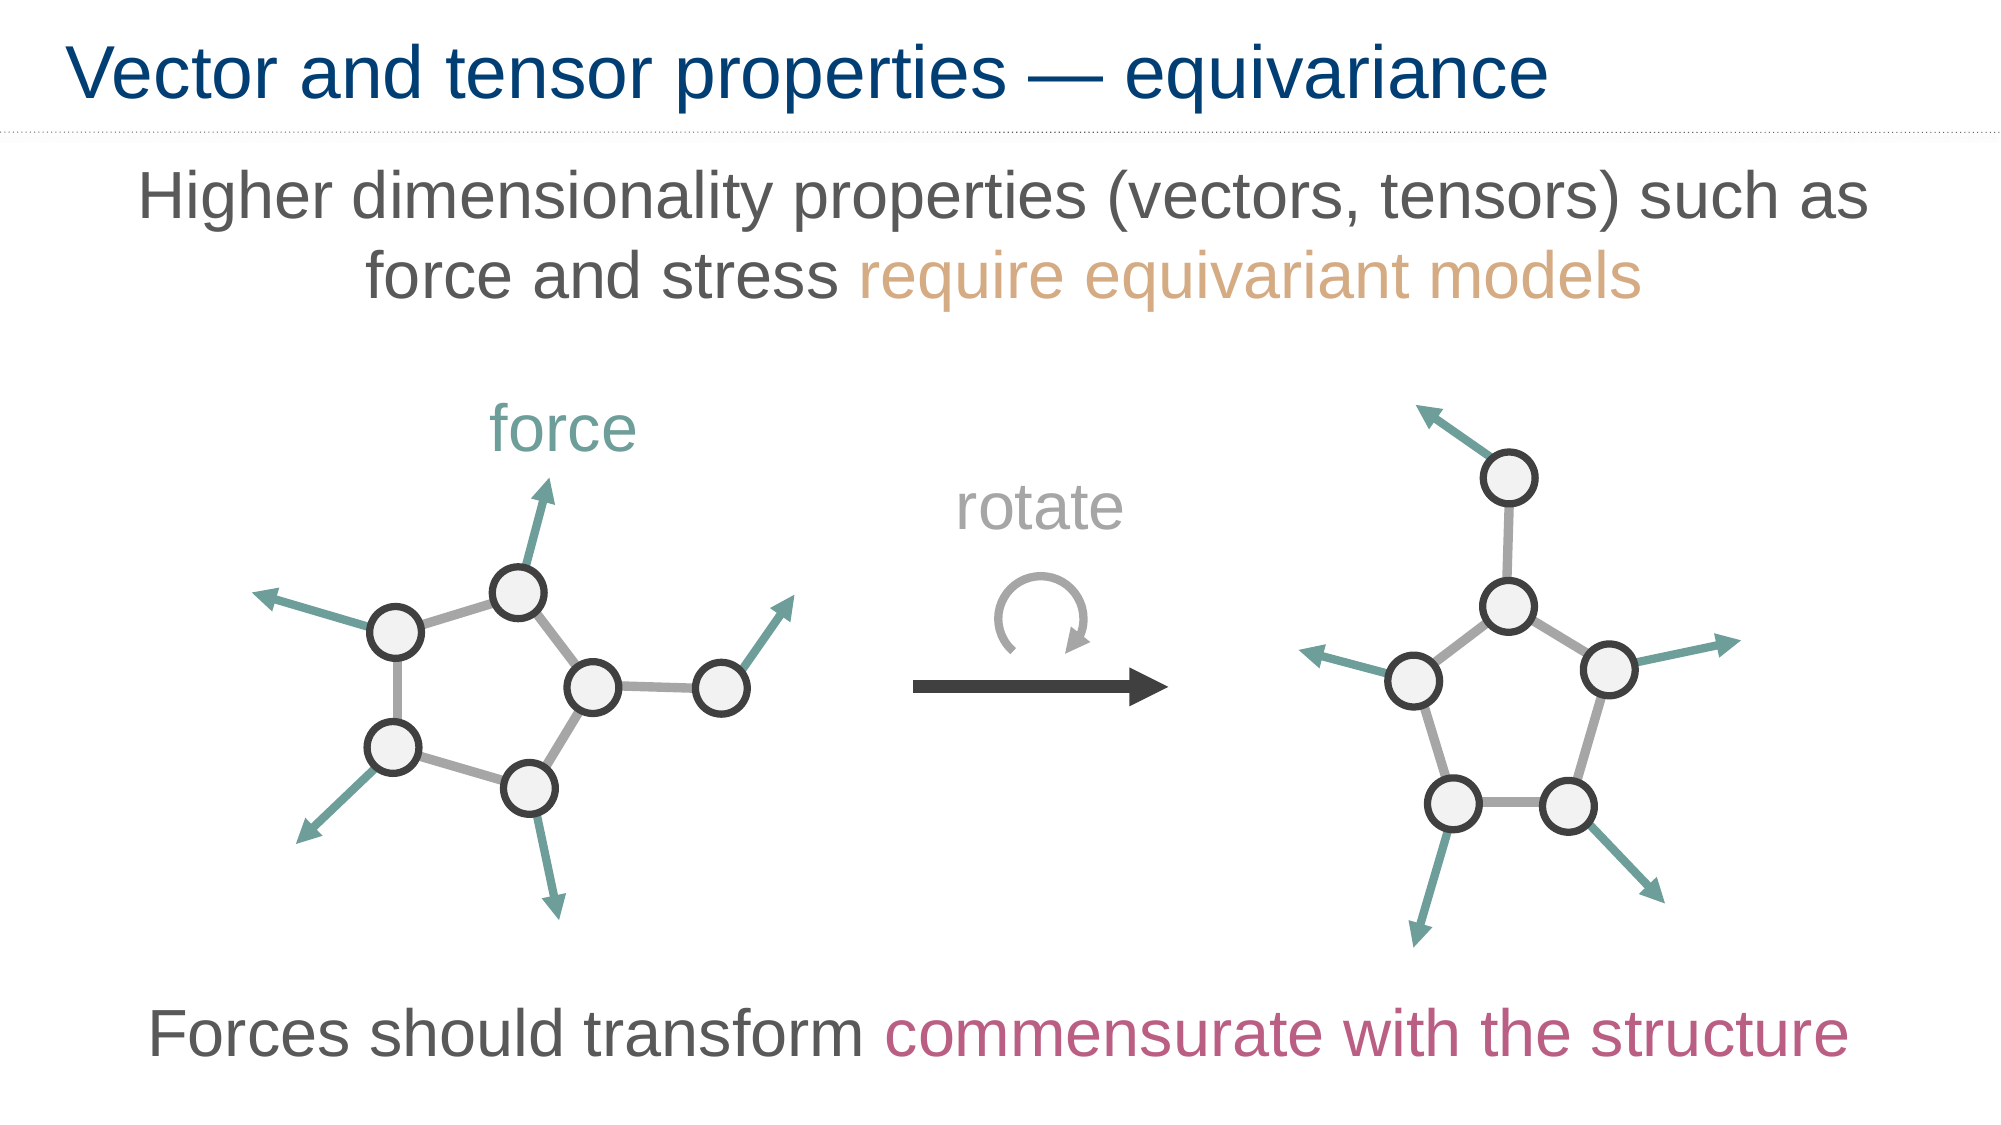

Vector and tensor properties — equivariance
Higher dimensionality properties (vectors, tensors) such as force and stress require equivariant models
force
rotate

Forces should transform commensurate with the structure